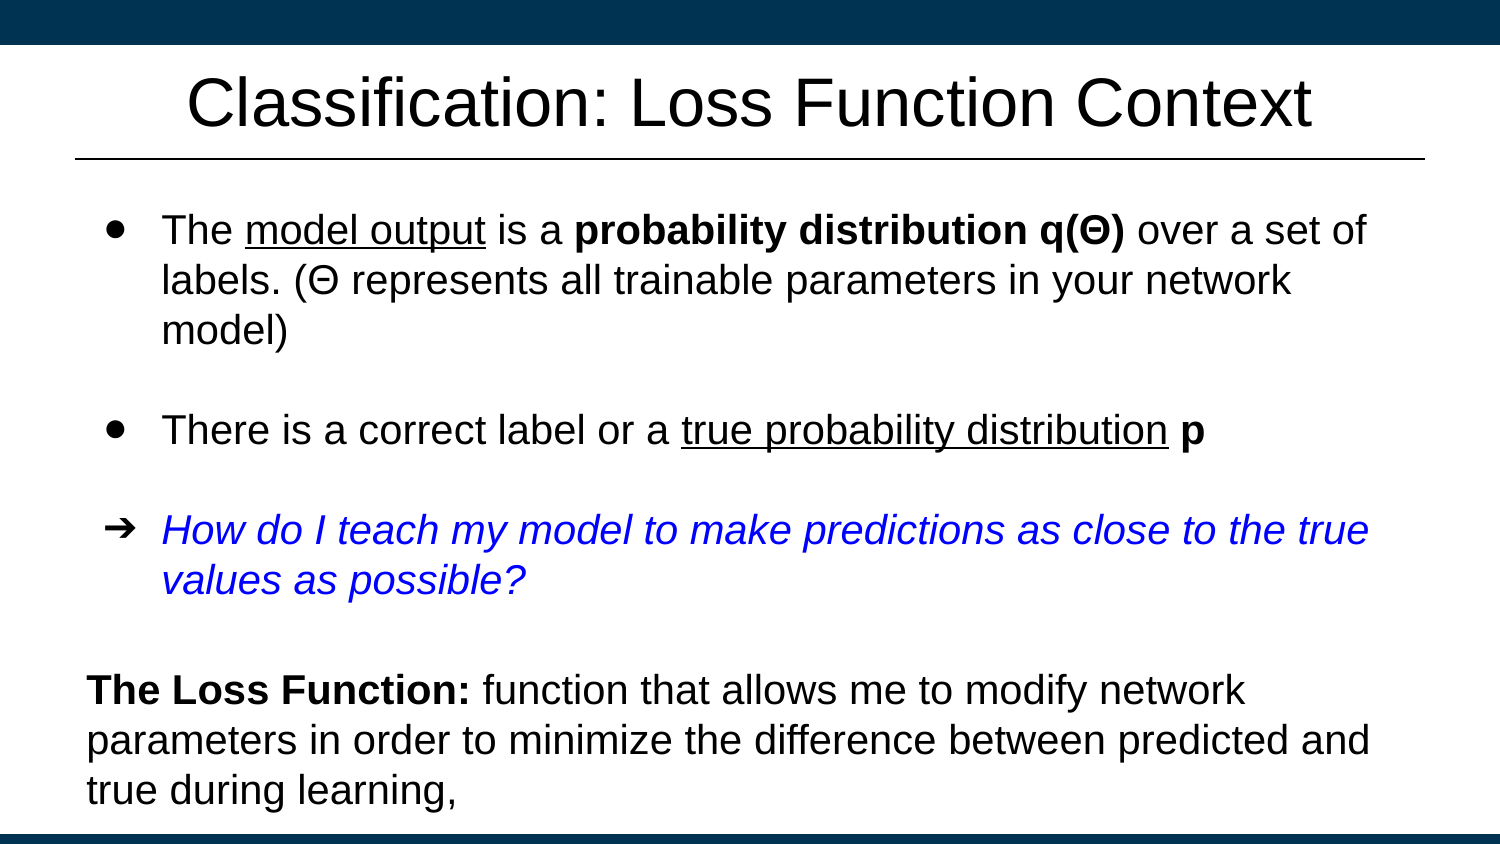

# Classification: Loss Function Context
The model output is a probability distribution q(Θ) over a set of labels. (Θ represents all trainable parameters in your network model)
There is a correct label or a true probability distribution p
How do I teach my model to make predictions as close to the true values as possible?
The Loss Function: function that allows me to modify network parameters in order to minimize the difference between predicted and true during learning,